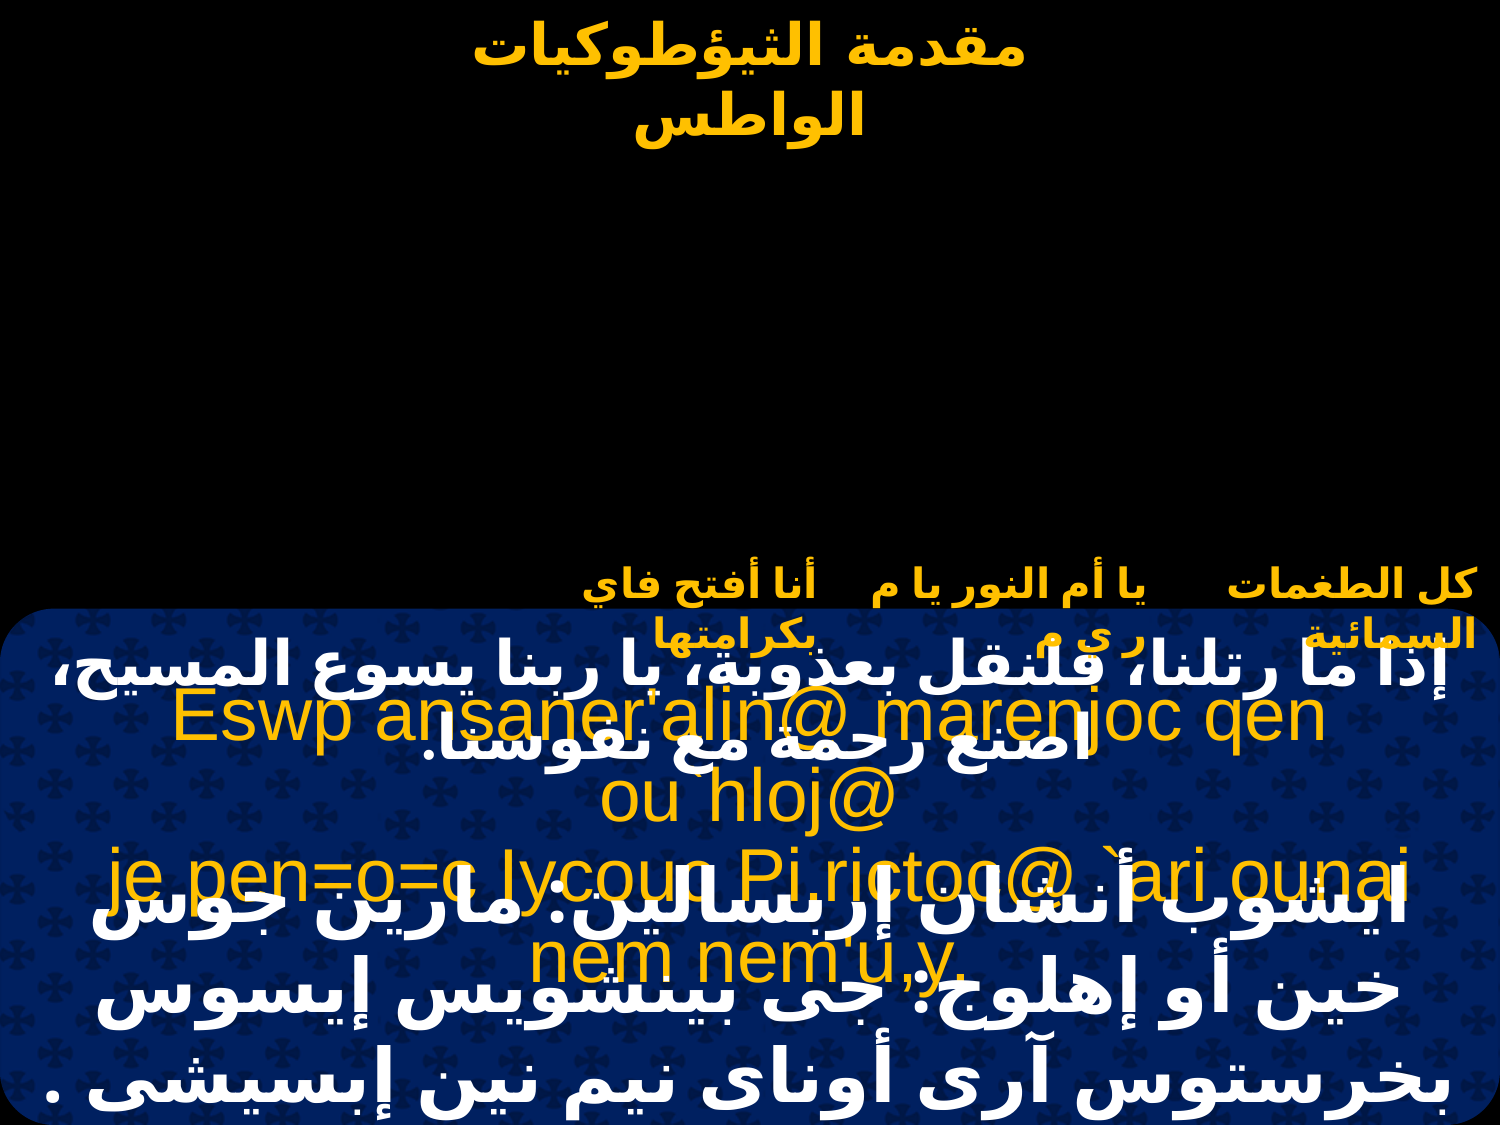

أنا أفتح فاي بكرامتها
يا أم النور يا م ر ي م
كل الطغمات السمائية
إذا ما رتلنا، فلنقل بعذوبة، يا ربنا يسوع المسيح، اصنع رحمة مع نفوسنا.
Eswp ansaner'alin@ marenjoc qen ou`hloj@
 je pen=o=c Iycouc Pi,rictoc@ `ari ounai nem nem'u,y.
ايشوب أنشان إربسالين: مارين جوس خين أو إهلوج: جى بينشويس إيسوس بخرستوس آرى أوناى نيم نين إبسيشى .